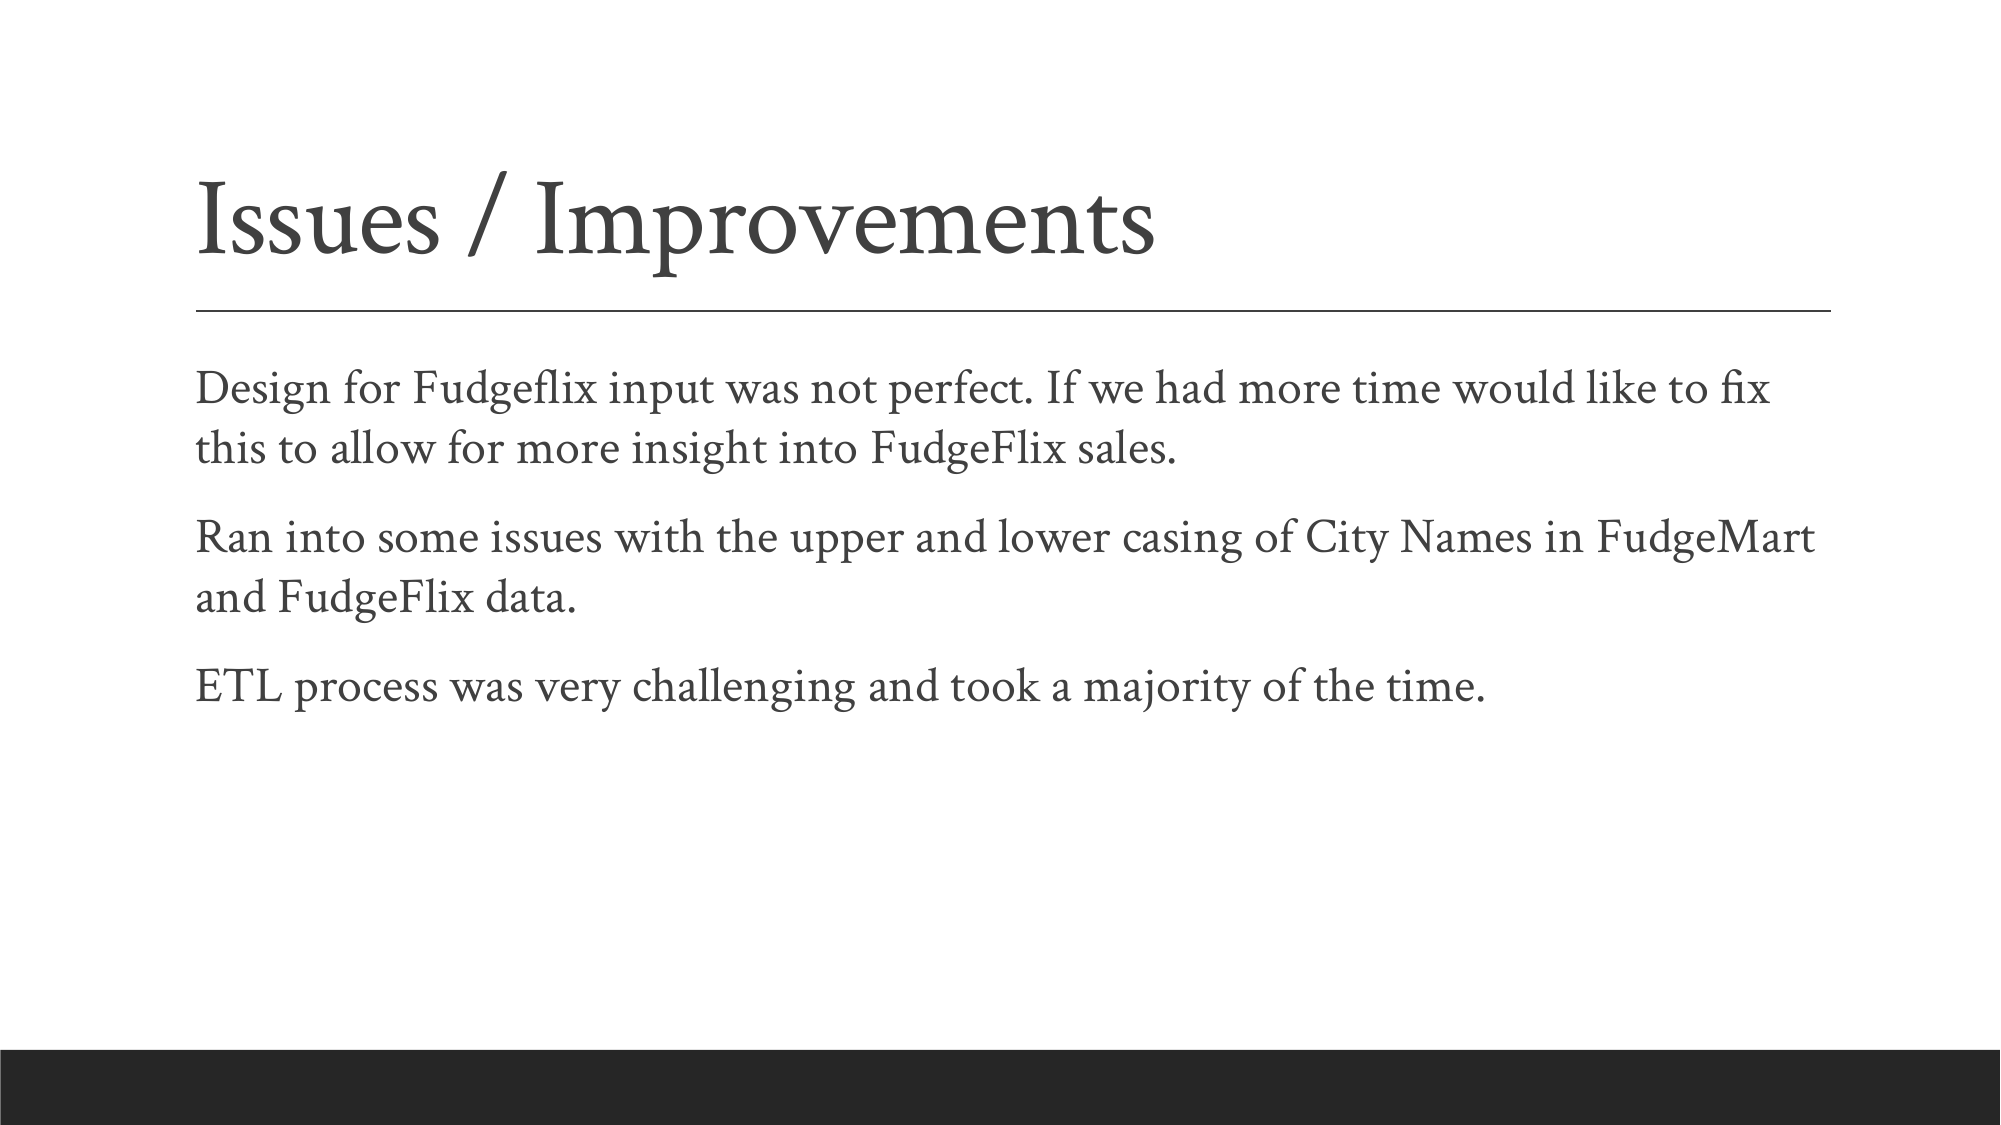

# Issues / Improvements
Design for Fudgeflix input was not perfect. If we had more time would like to fix this to allow for more insight into FudgeFlix sales.
Ran into some issues with the upper and lower casing of City Names in FudgeMart and FudgeFlix data.
ETL process was very challenging and took a majority of the time.